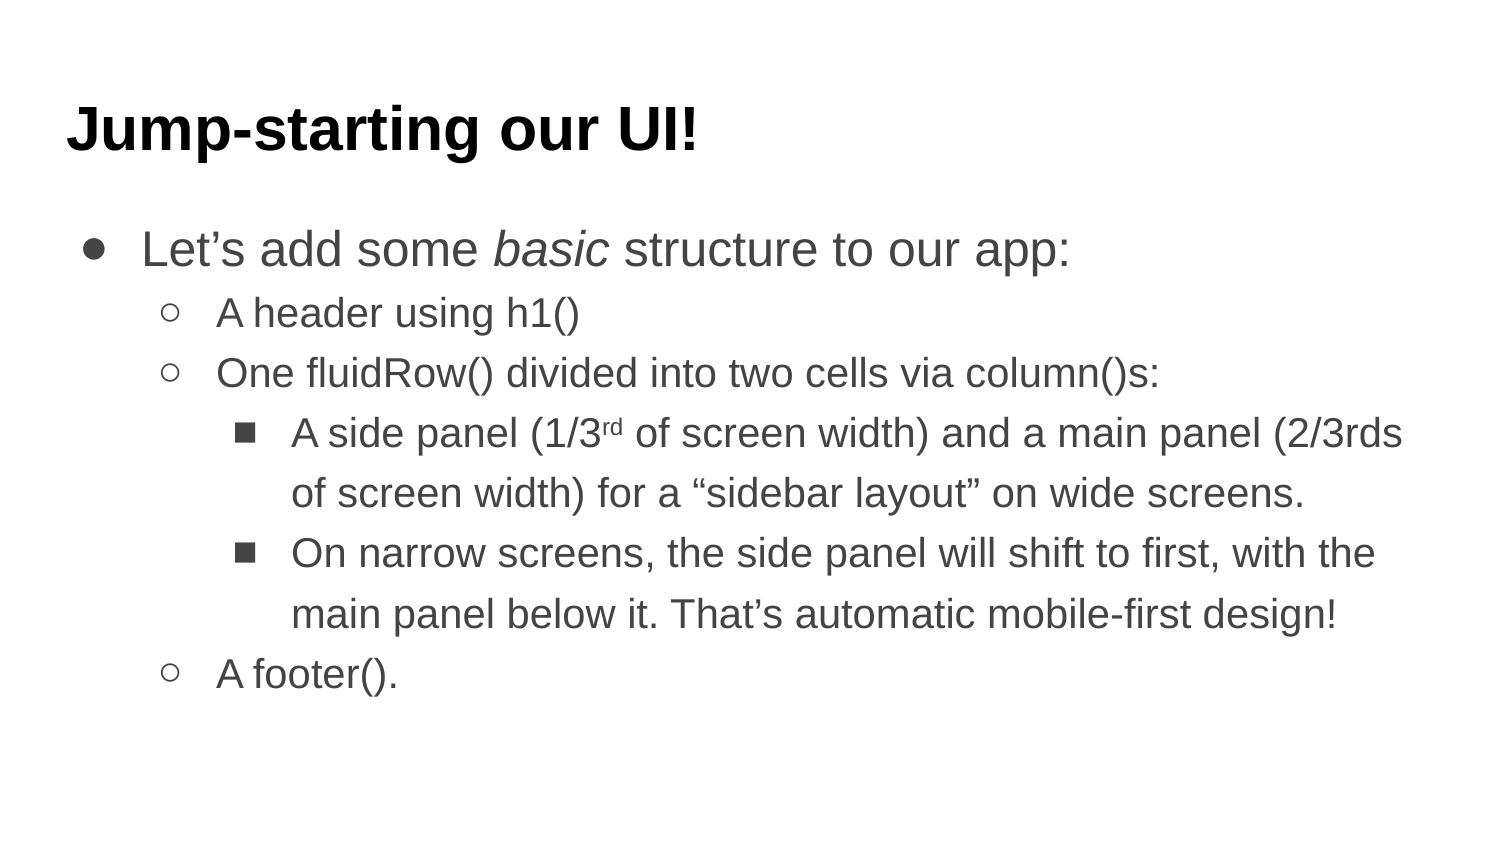

# Jump-starting our UI!
Let’s add some basic structure to our app:
A header using h1()
One fluidRow() divided into two cells via column()s:
A side panel (1/3rd of screen width) and a main panel (2/3rds of screen width) for a “sidebar layout” on wide screens.
On narrow screens, the side panel will shift to first, with the main panel below it. That’s automatic mobile-first design!
A footer().